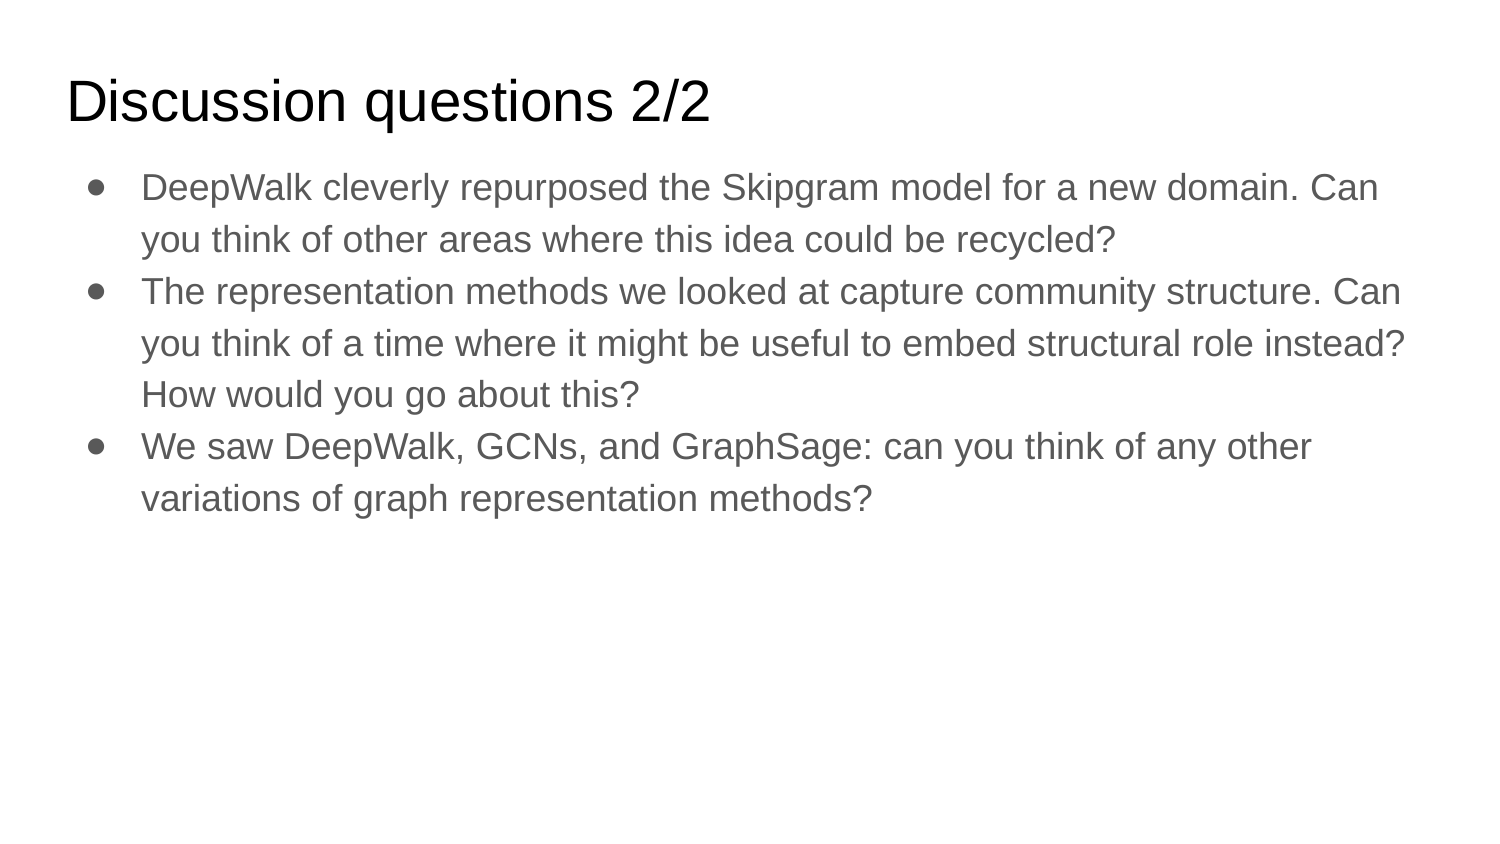

# Discussion questions 2/2
DeepWalk cleverly repurposed the Skipgram model for a new domain. Can you think of other areas where this idea could be recycled?
The representation methods we looked at capture community structure. Can you think of a time where it might be useful to embed structural role instead? How would you go about this?
We saw DeepWalk, GCNs, and GraphSage: can you think of any other variations of graph representation methods?